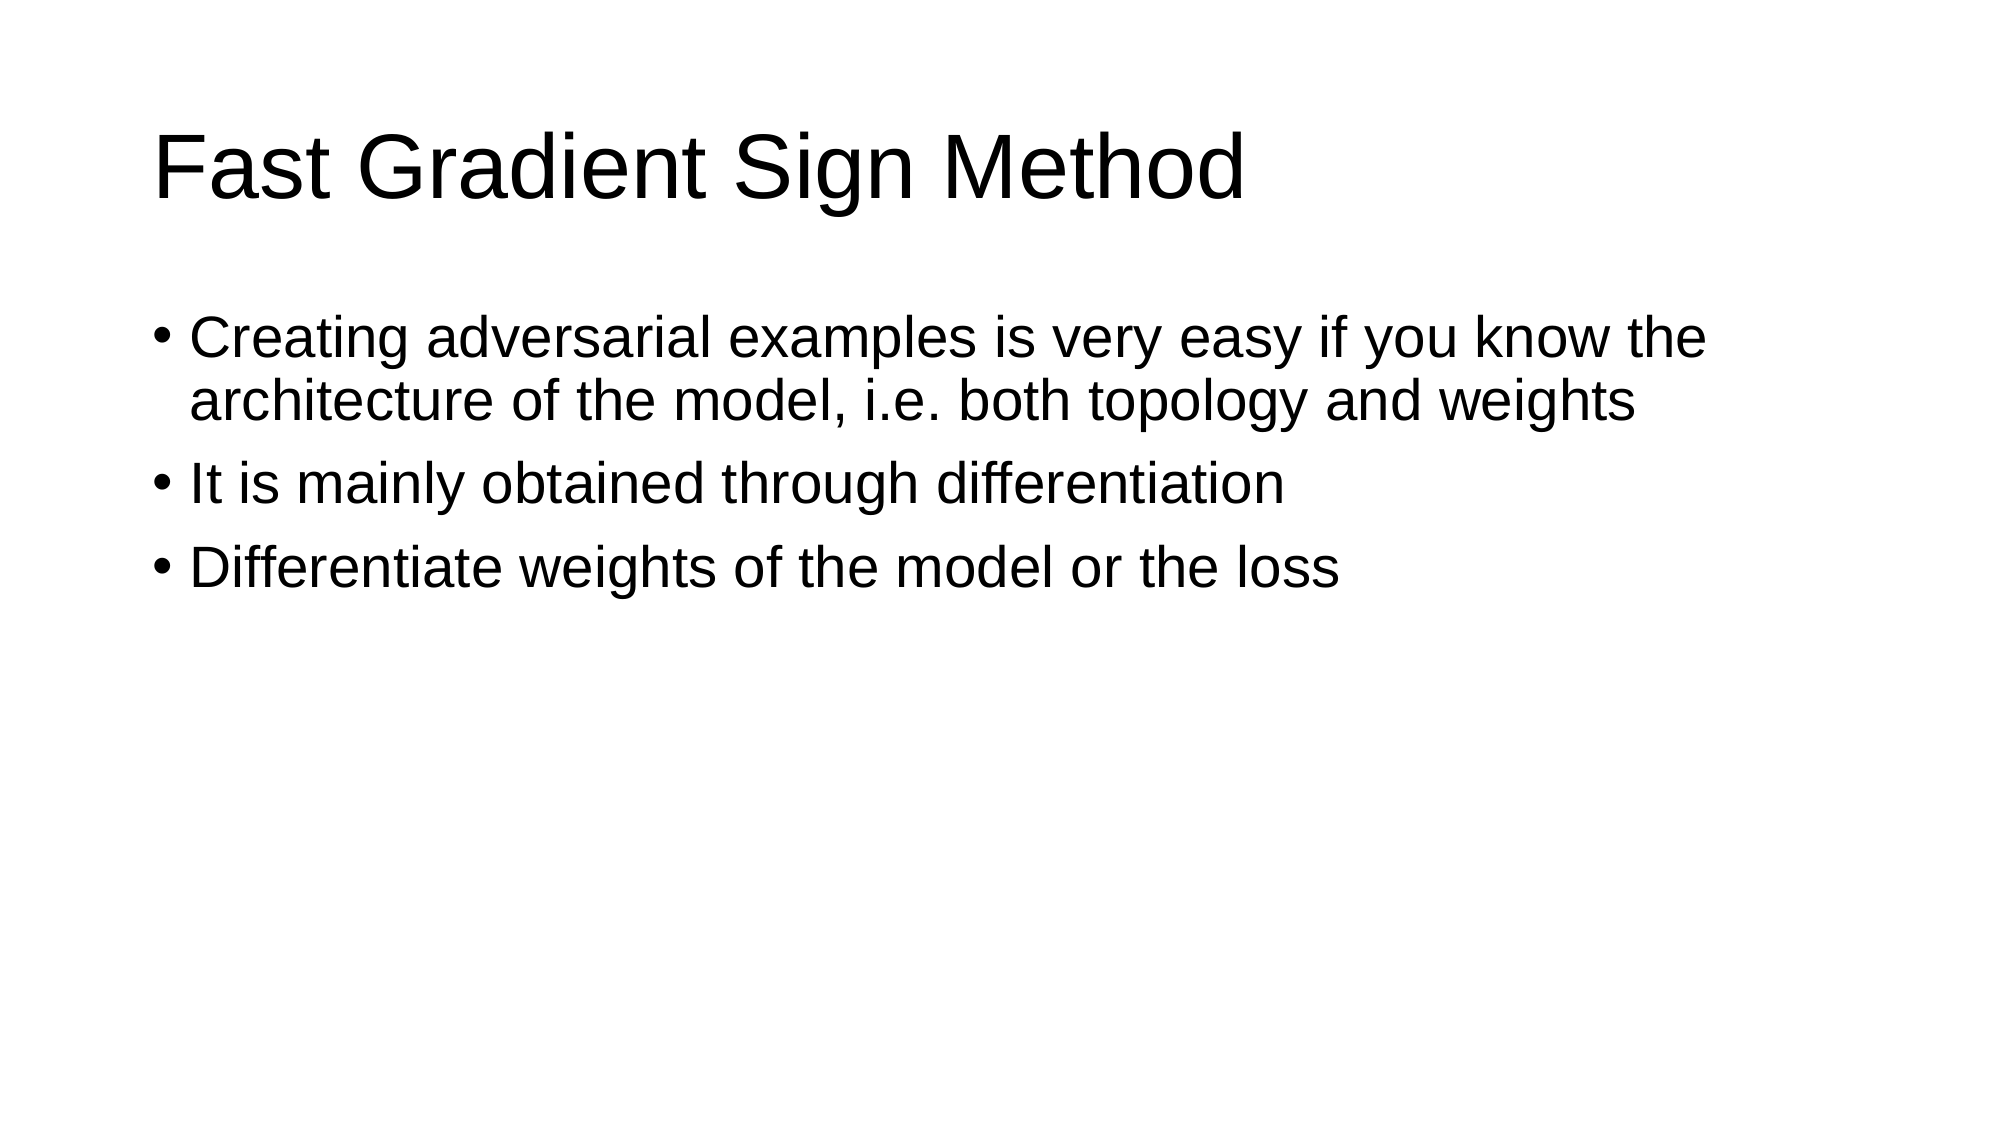

# Fast Gradient Sign Method
Creating adversarial examples is very easy if you know the architecture of the model, i.e. both topology and weights
It is mainly obtained through differentiation
Differentiate weights of the model or the loss